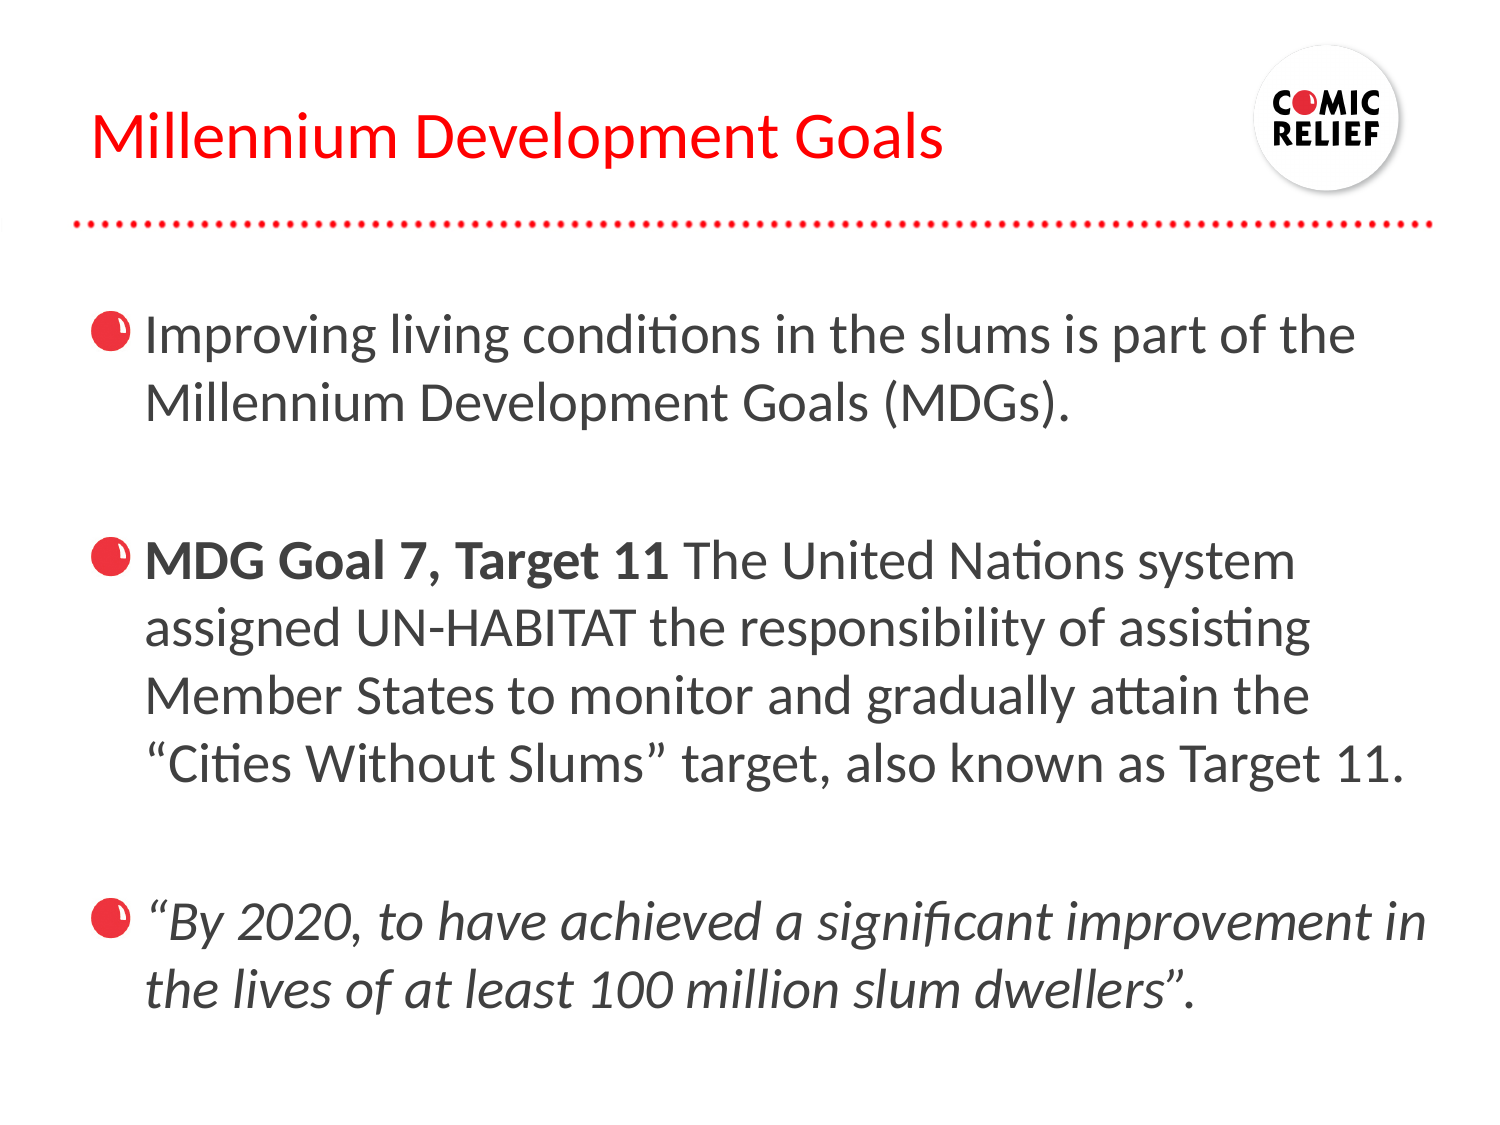

Millennium Development Goals
Improving living conditions in the slums is part of the Millennium Development Goals (MDGs).

MDG Goal 7, Target 11 The United Nations system assigned UN-HABITAT the responsibility of assisting Member States to monitor and gradually attain the “Cities Without Slums” target, also known as Target 11.

“By 2020, to have achieved a significant improvement in the lives of at least 100 million slum dwellers”.